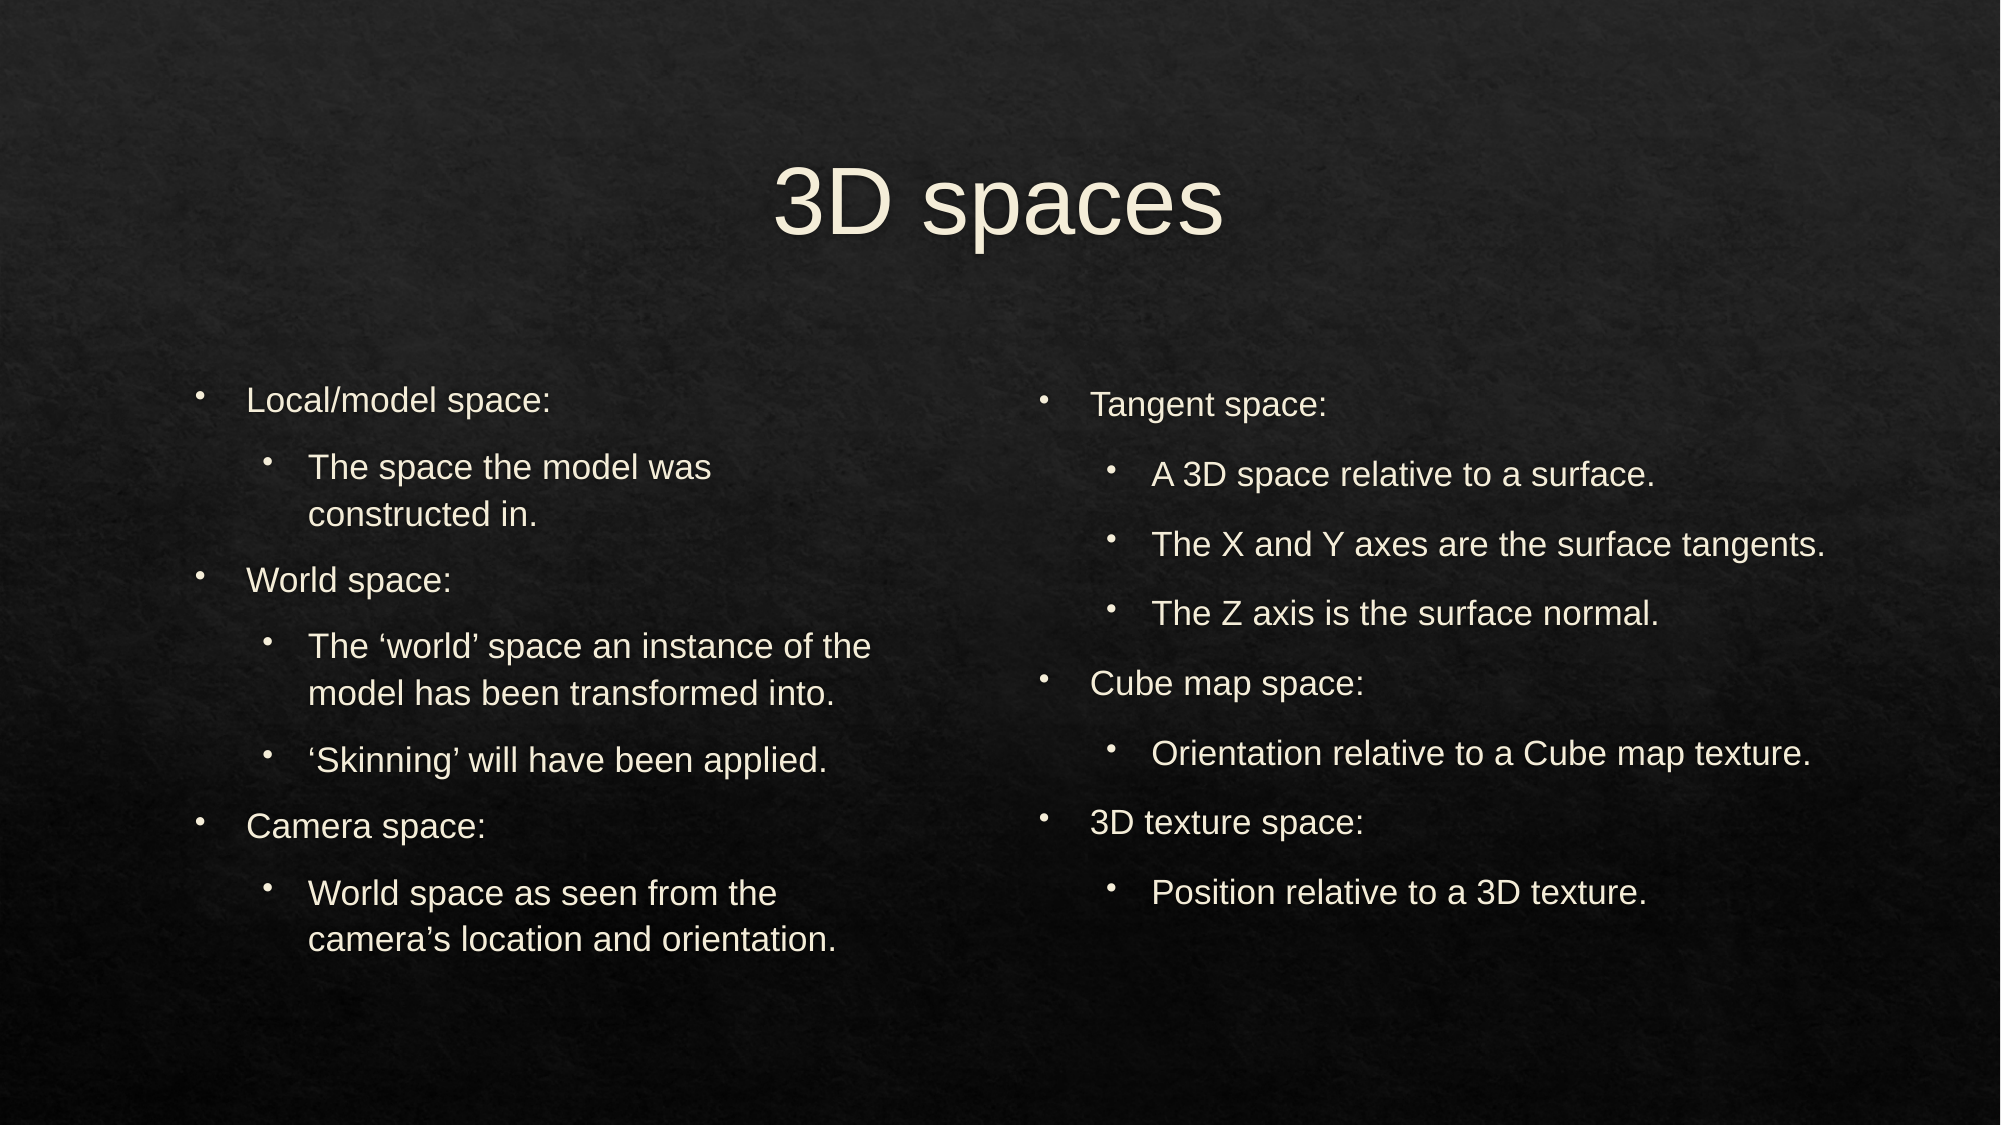

# 3D spaces
Local/model space:
The space the model was constructed in.
World space:
The ‘world’ space an instance of the model has been transformed into.
‘Skinning’ will have been applied.
Camera space:
World space as seen from the camera’s location and orientation.
Tangent space:
A 3D space relative to a surface.
The X and Y axes are the surface tangents.
The Z axis is the surface normal.
Cube map space:
Orientation relative to a Cube map texture.
3D texture space:
Position relative to a 3D texture.